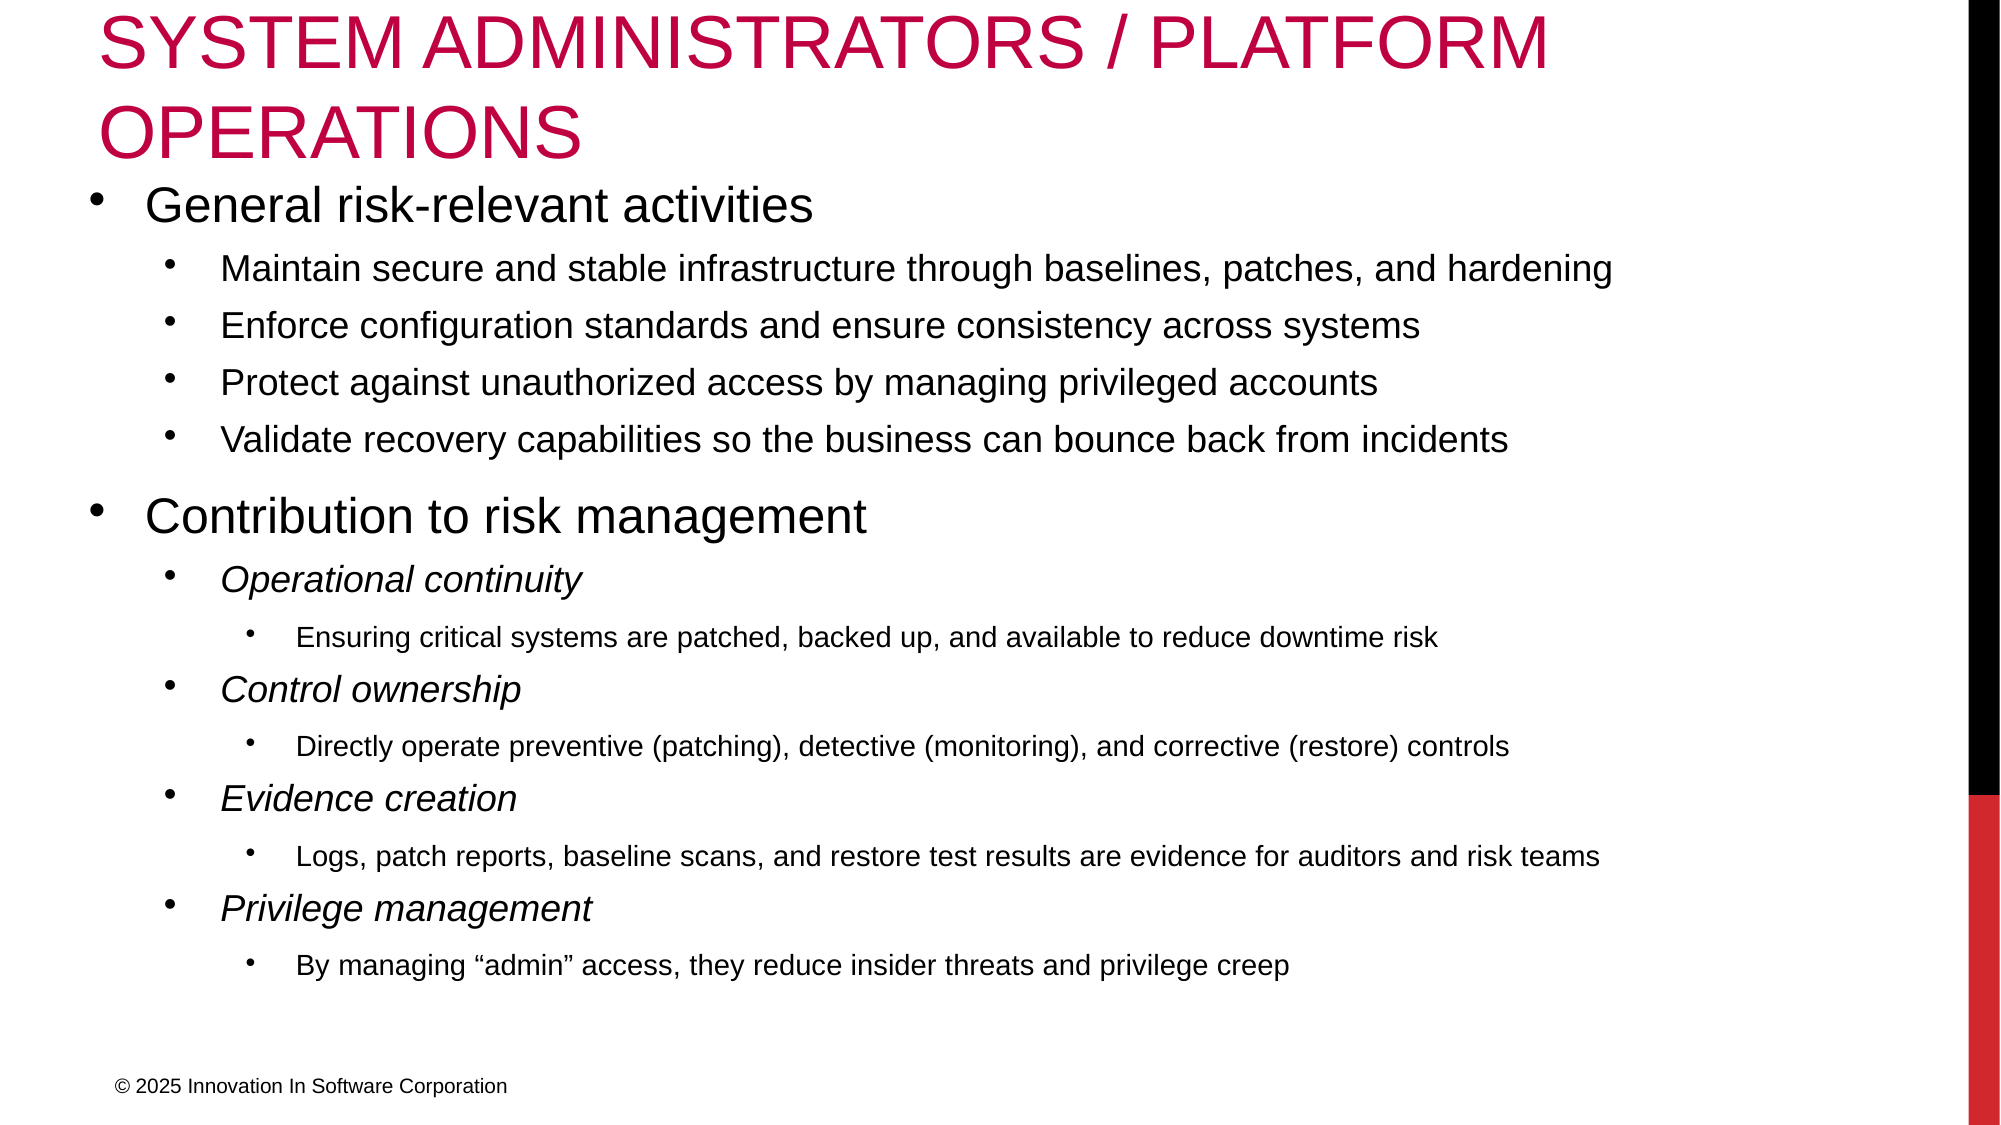

# System Administrators / Platform Operations
General risk-relevant activities
Maintain secure and stable infrastructure through baselines, patches, and hardening
Enforce configuration standards and ensure consistency across systems
Protect against unauthorized access by managing privileged accounts
Validate recovery capabilities so the business can bounce back from incidents
Contribution to risk management
Operational continuity
Ensuring critical systems are patched, backed up, and available to reduce downtime risk
Control ownership
Directly operate preventive (patching), detective (monitoring), and corrective (restore) controls
Evidence creation
Logs, patch reports, baseline scans, and restore test results are evidence for auditors and risk teams
Privilege management
By managing “admin” access, they reduce insider threats and privilege creep
© 2025 Innovation In Software Corporation